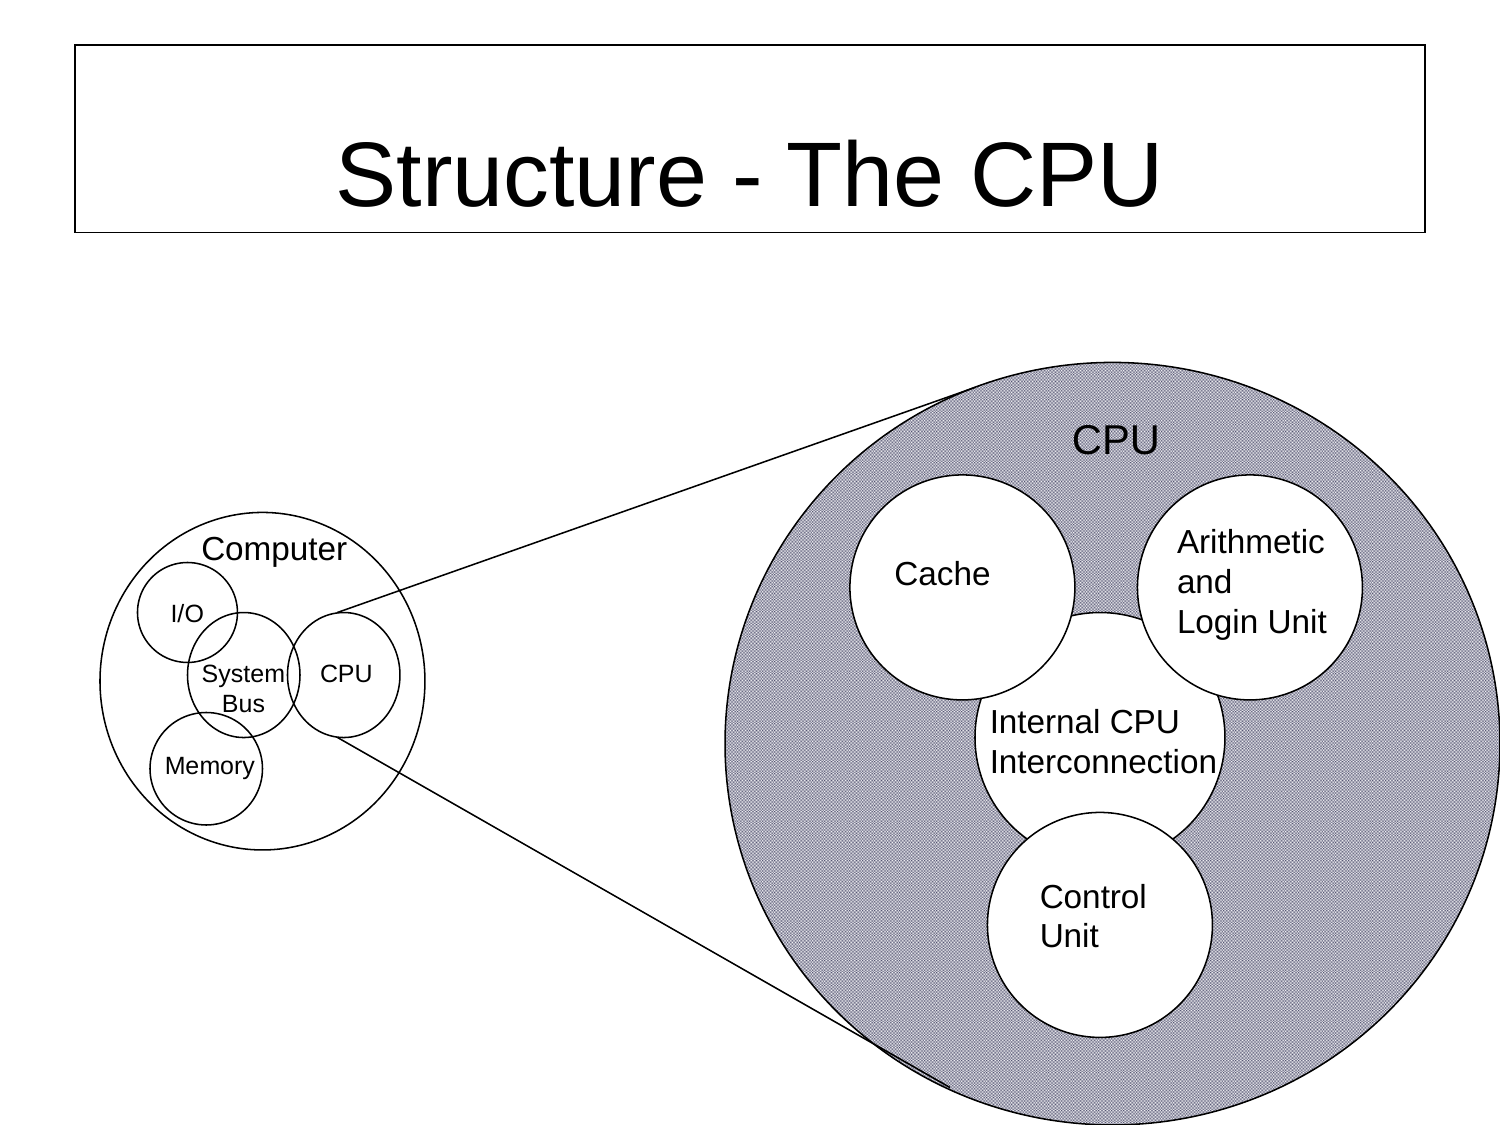

# Structure - The CPU

CPU

Arithmetic
and
Login Unit
Computer
Cache
I/O

System
Bus
CPU
Internal CPU
Interconnection

Memory

Control
Unit